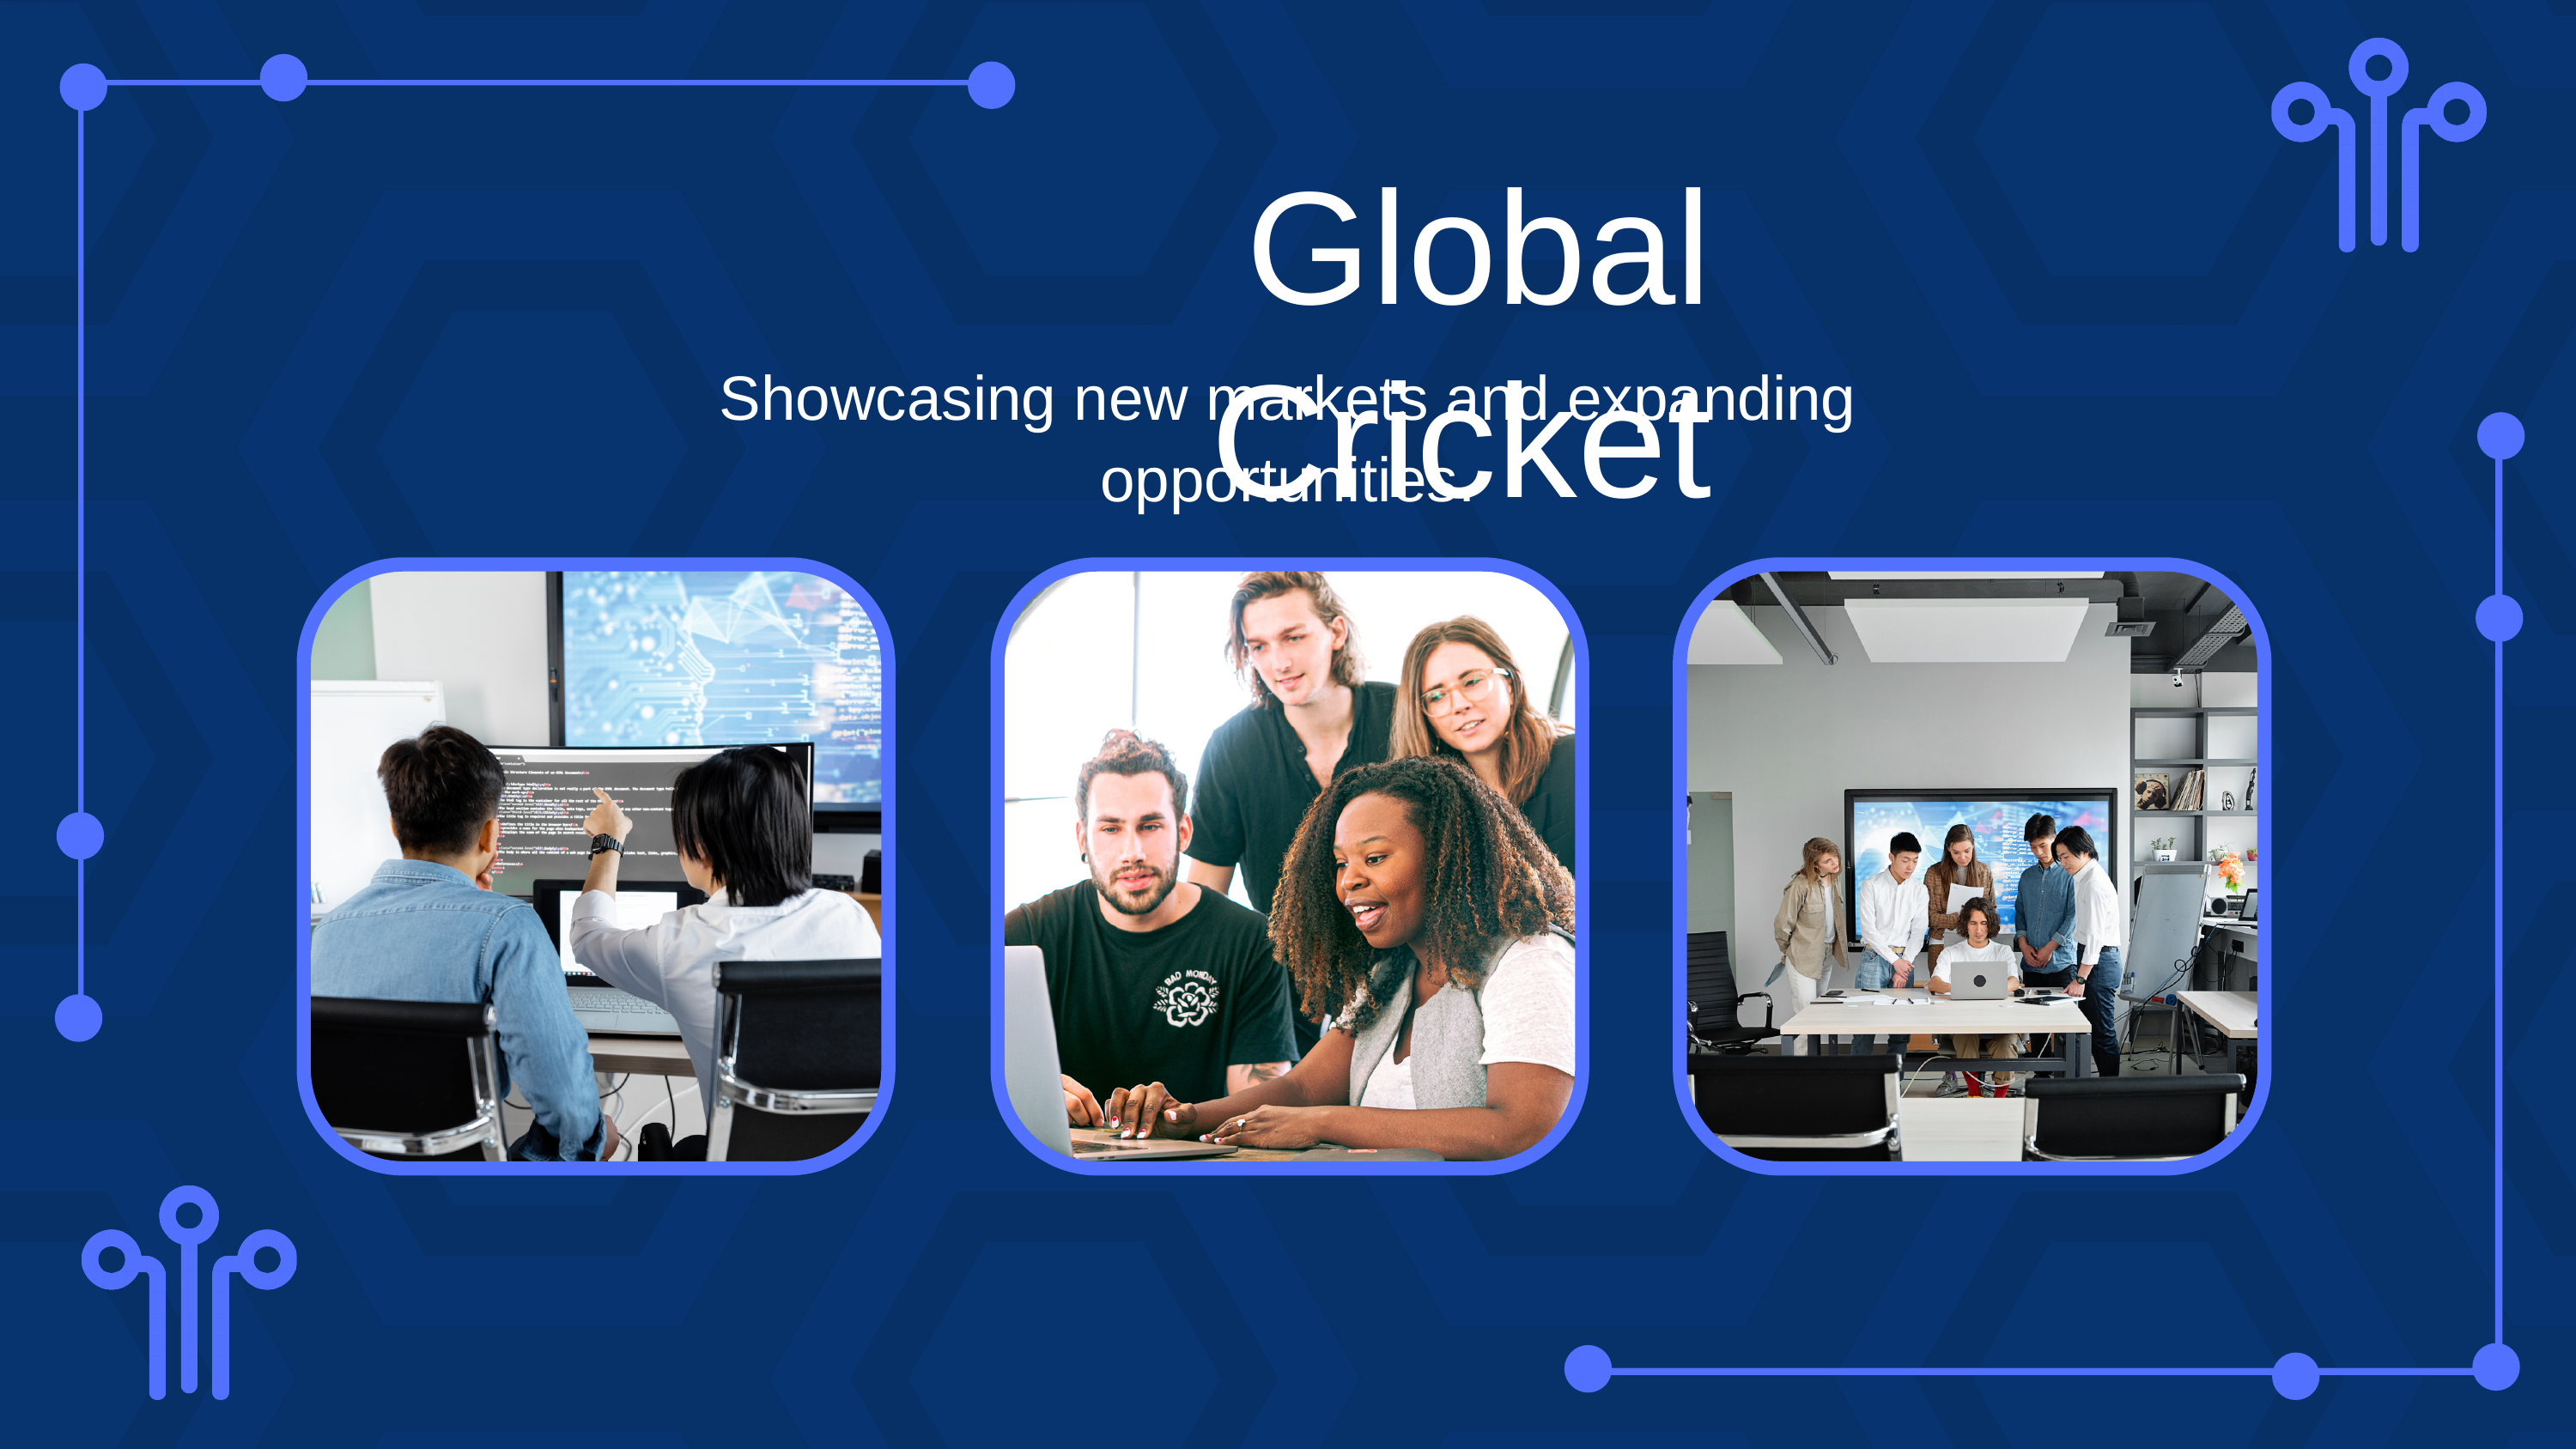

Global Cricket
Showcasing new markets and expanding opportunities.